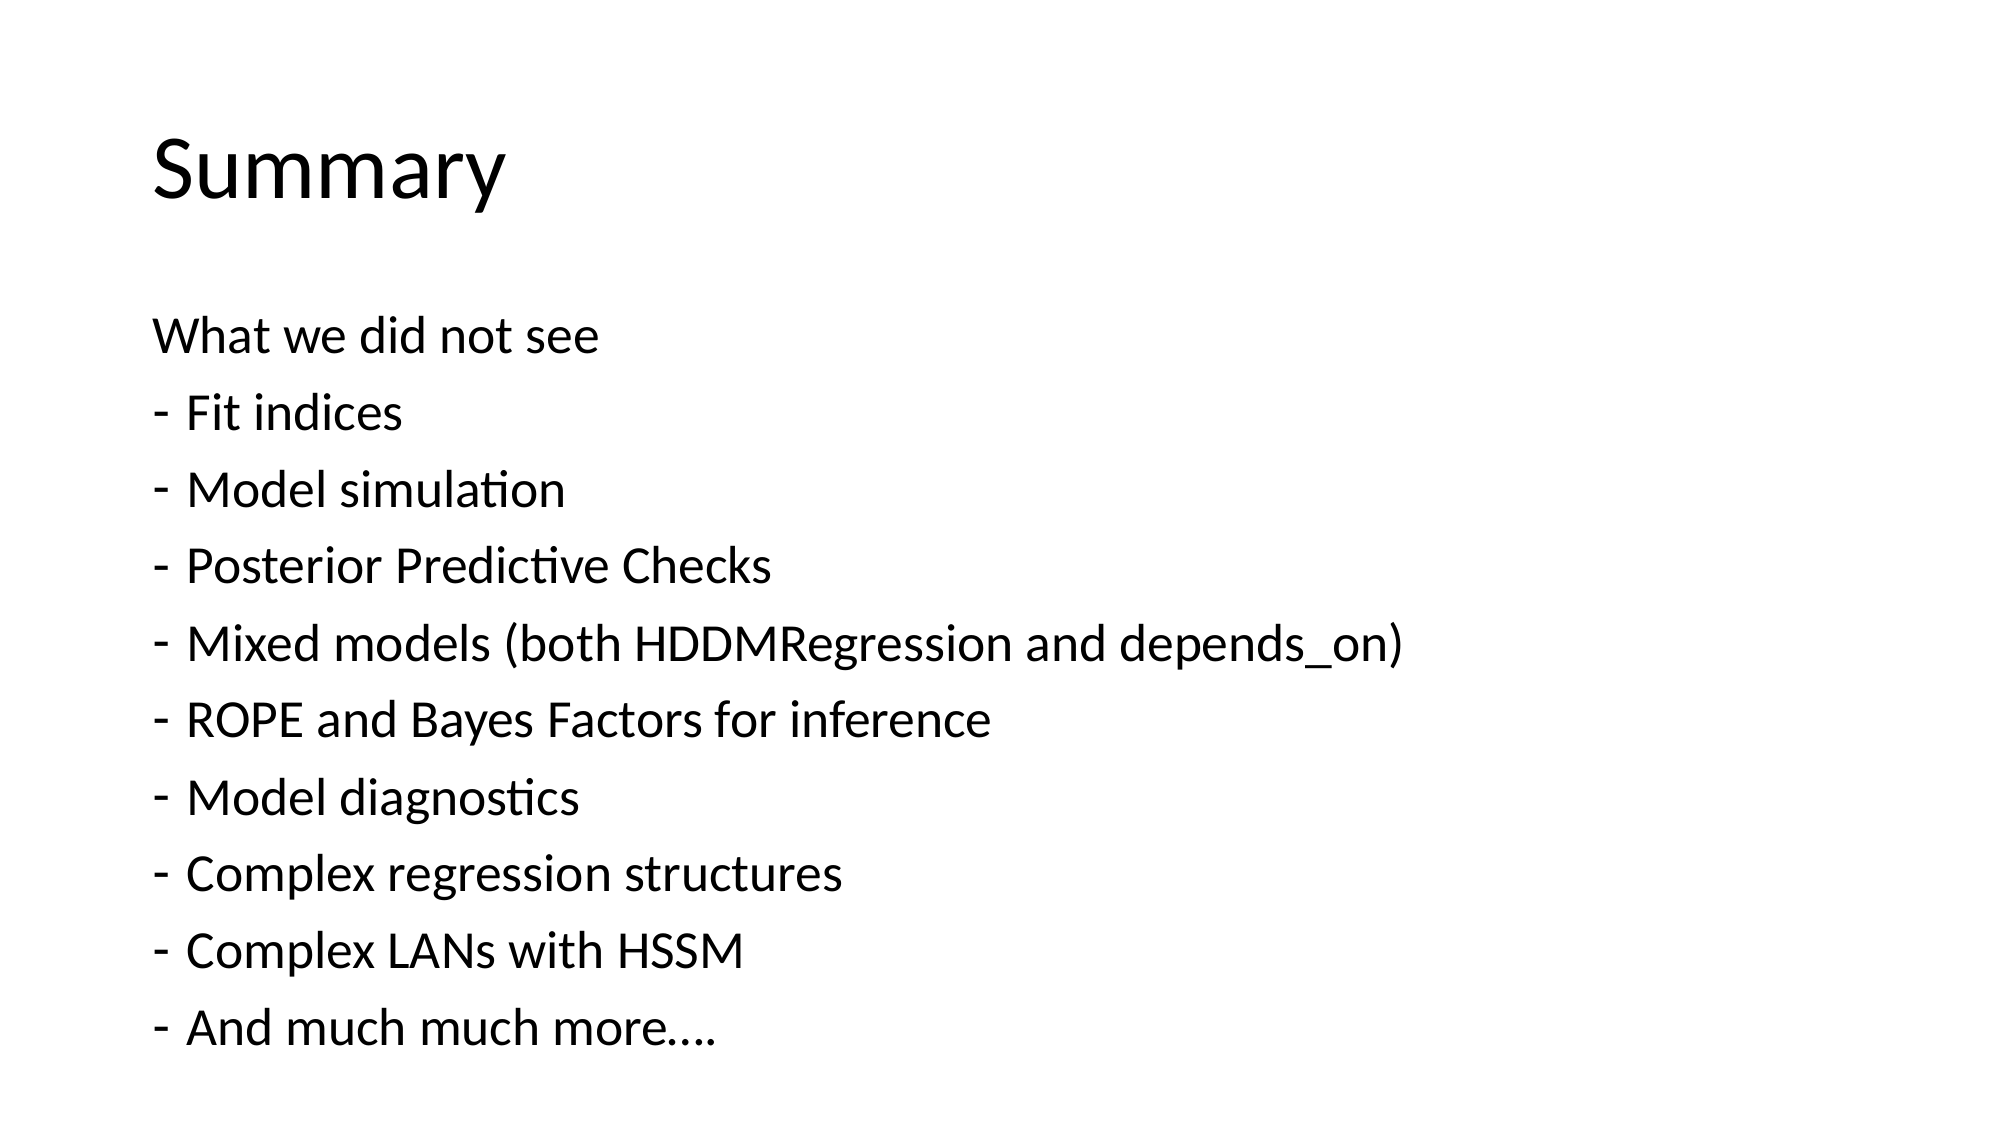

# Summary
What we did not see
Fit indices
Model simulation
Posterior Predictive Checks
Mixed models (both HDDMRegression and depends_on)
ROPE and Bayes Factors for inference
Model diagnostics
Complex regression structures
Complex LANs with HSSM
And much much more….